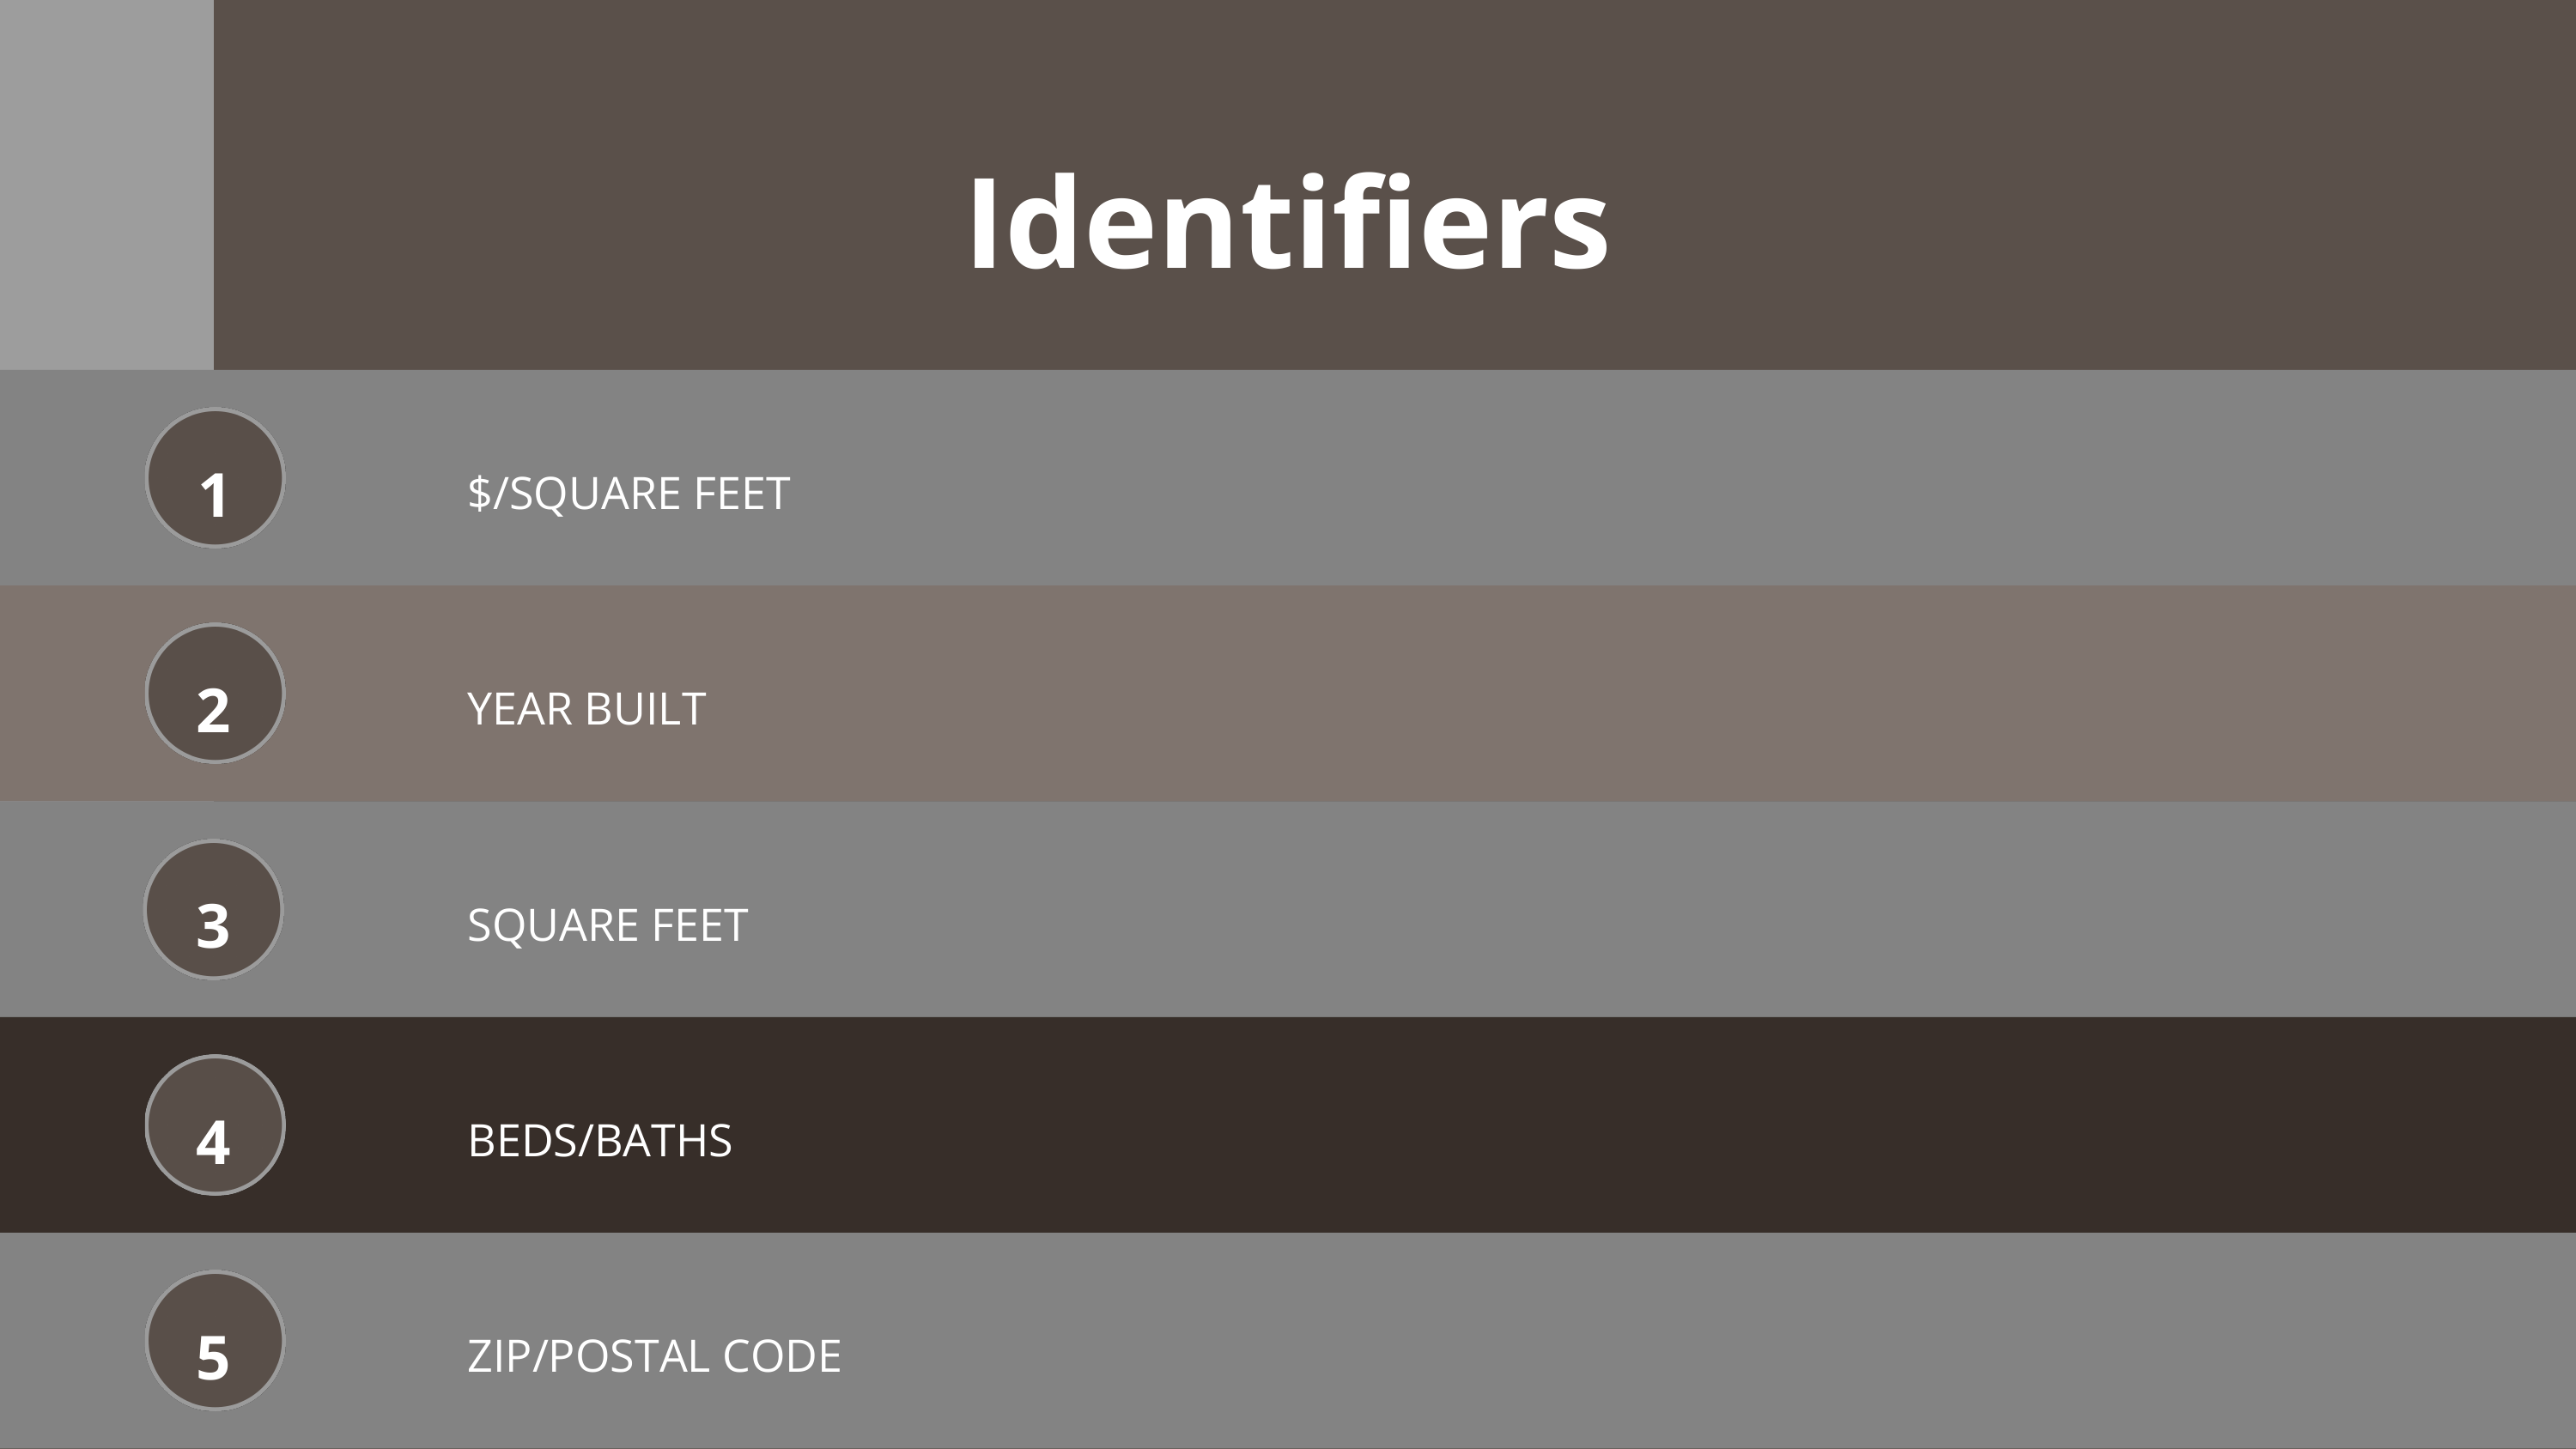

Identifiers

1
$/SQUARE FEET

2
YEAR BUILT

3
SQUARE FEET

4
BEDS/BATHS

5
ZIP/POSTAL CODE